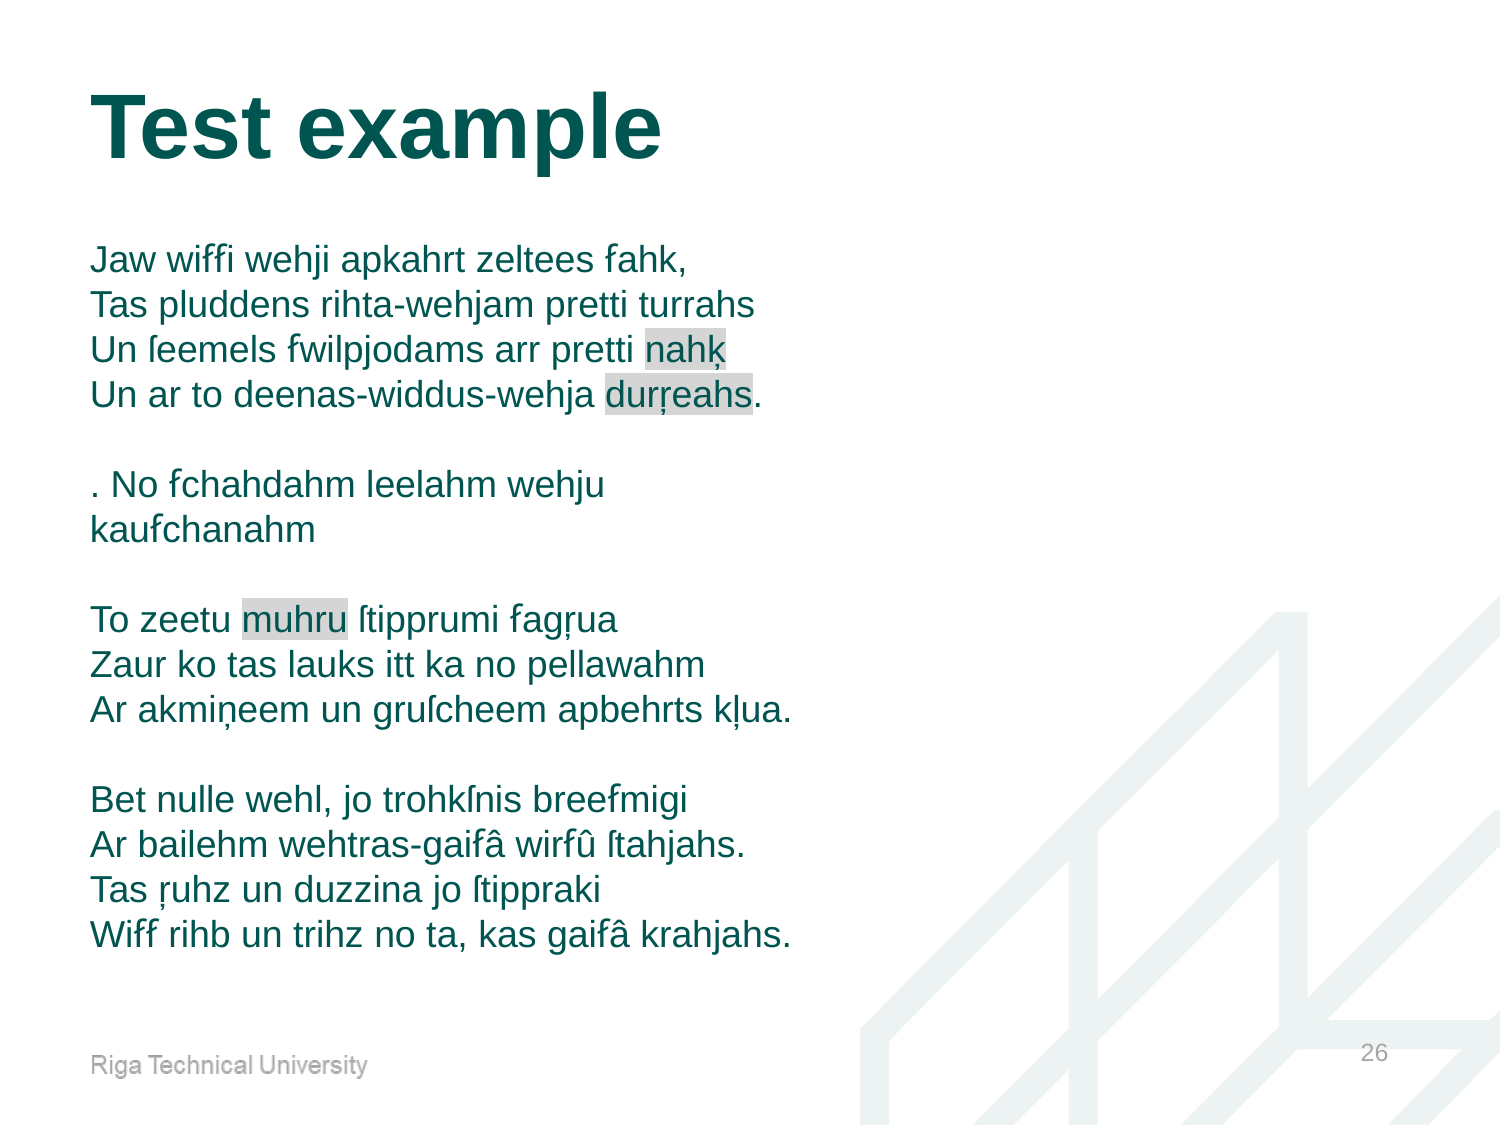

# Test example
Jaw wiẜẜi wehji apkahrt zeltees ẜahk,
Tas pluddens rihta-wehjam pretti turrahs
Un ſeemels ẜwilpjodams arr pretti nahķ
Un ar to deenas-widdus-wehja durŗeahs.

. No ẜchahdahm leelahm wehju kauẜchanahm

To zeetu muhru ſtipprumi ẜagŗua
Zaur ko tas lauks itt ka no pellawahm
Ar akmiņeem un gruſcheem apbehrts kļua.

Bet nulle wehl, jo trohkſnis breeẜmigi
Ar bailehm wehtras-gaiẜâ wirẜû ſtahjahs.
Tas ŗuhz un duzzina jo ſtippraki
Wiẜẜ rihb un trihz no ta, kas gaiẜâ krahjahs.